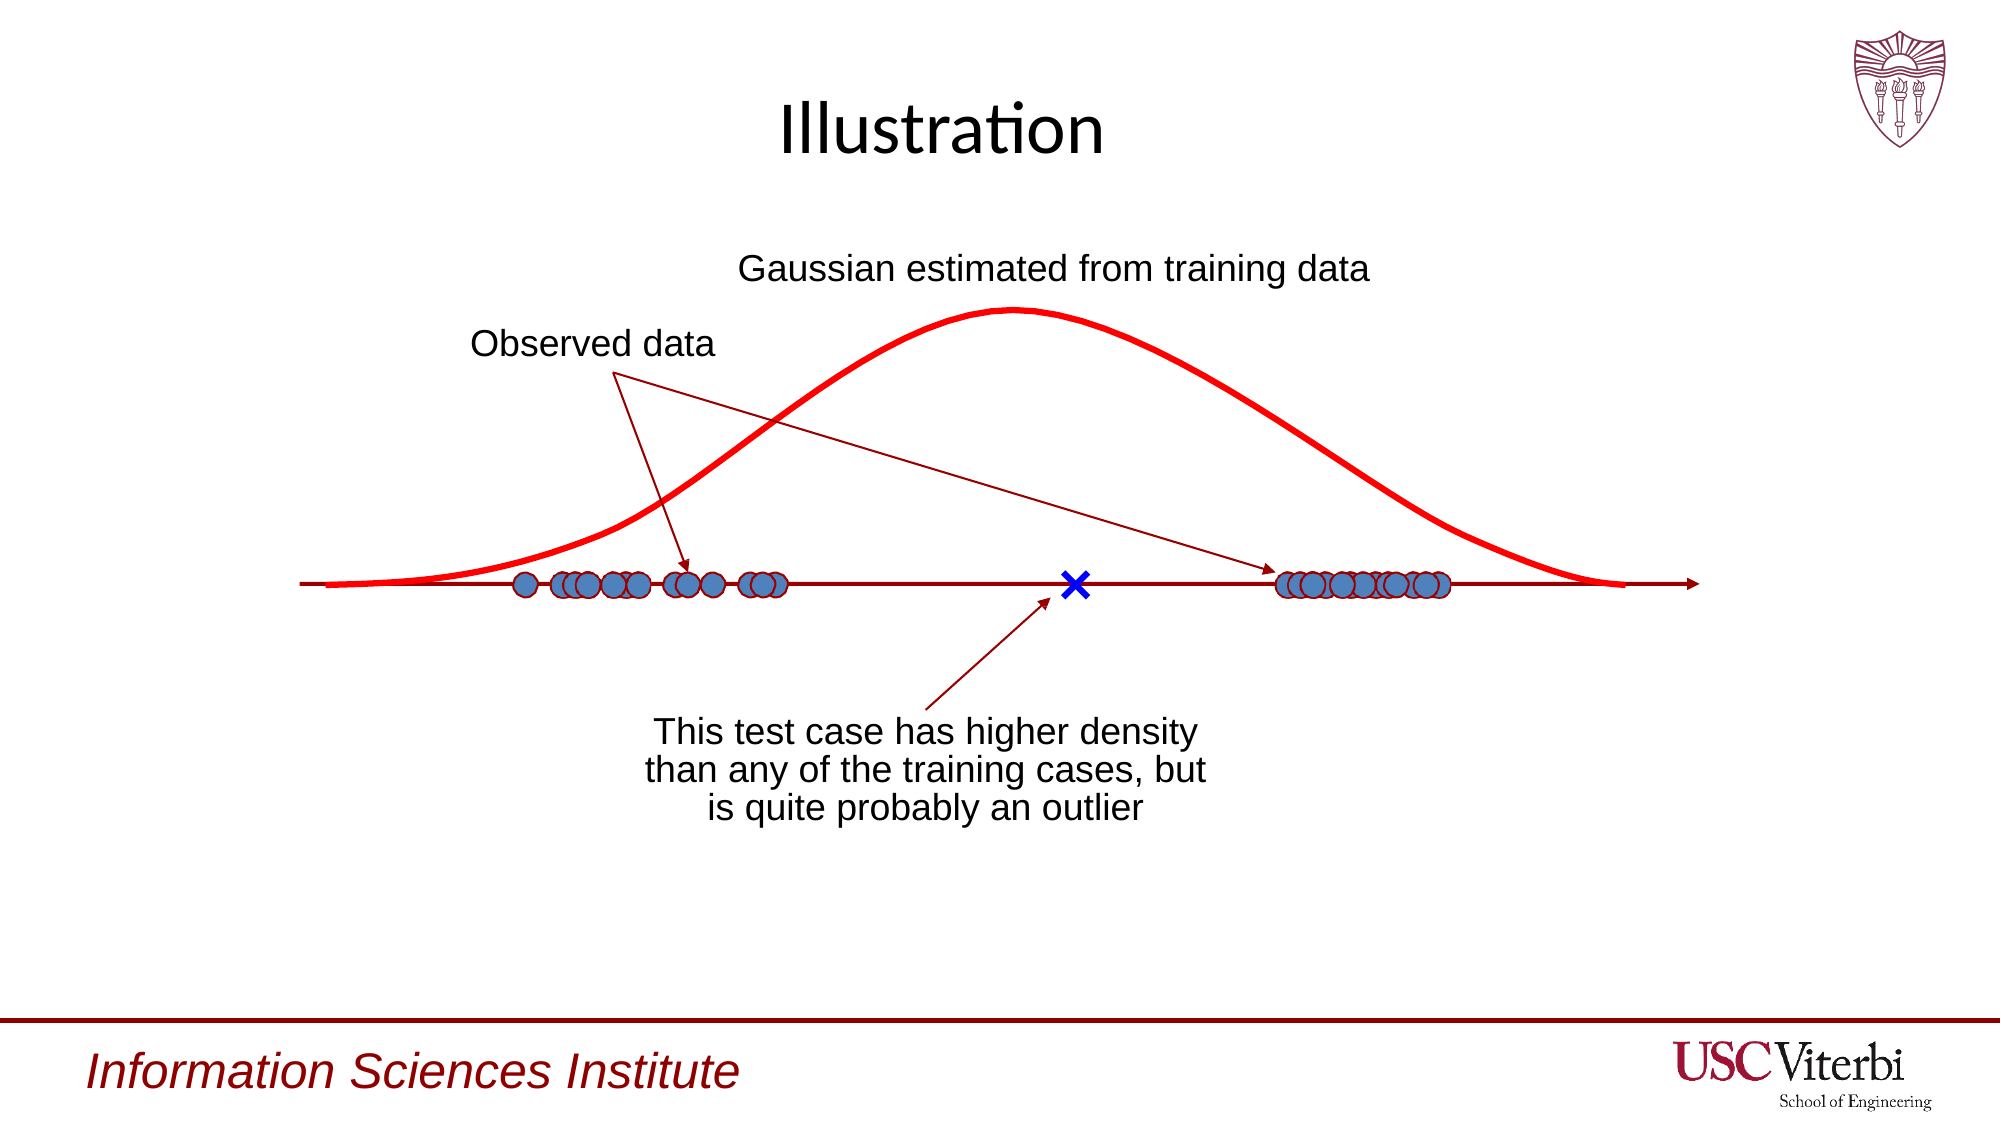

# Illustration
Gaussian estimated from training data
Observed data

This test case has higher density than any of the training cases, but is quite probably an outlier